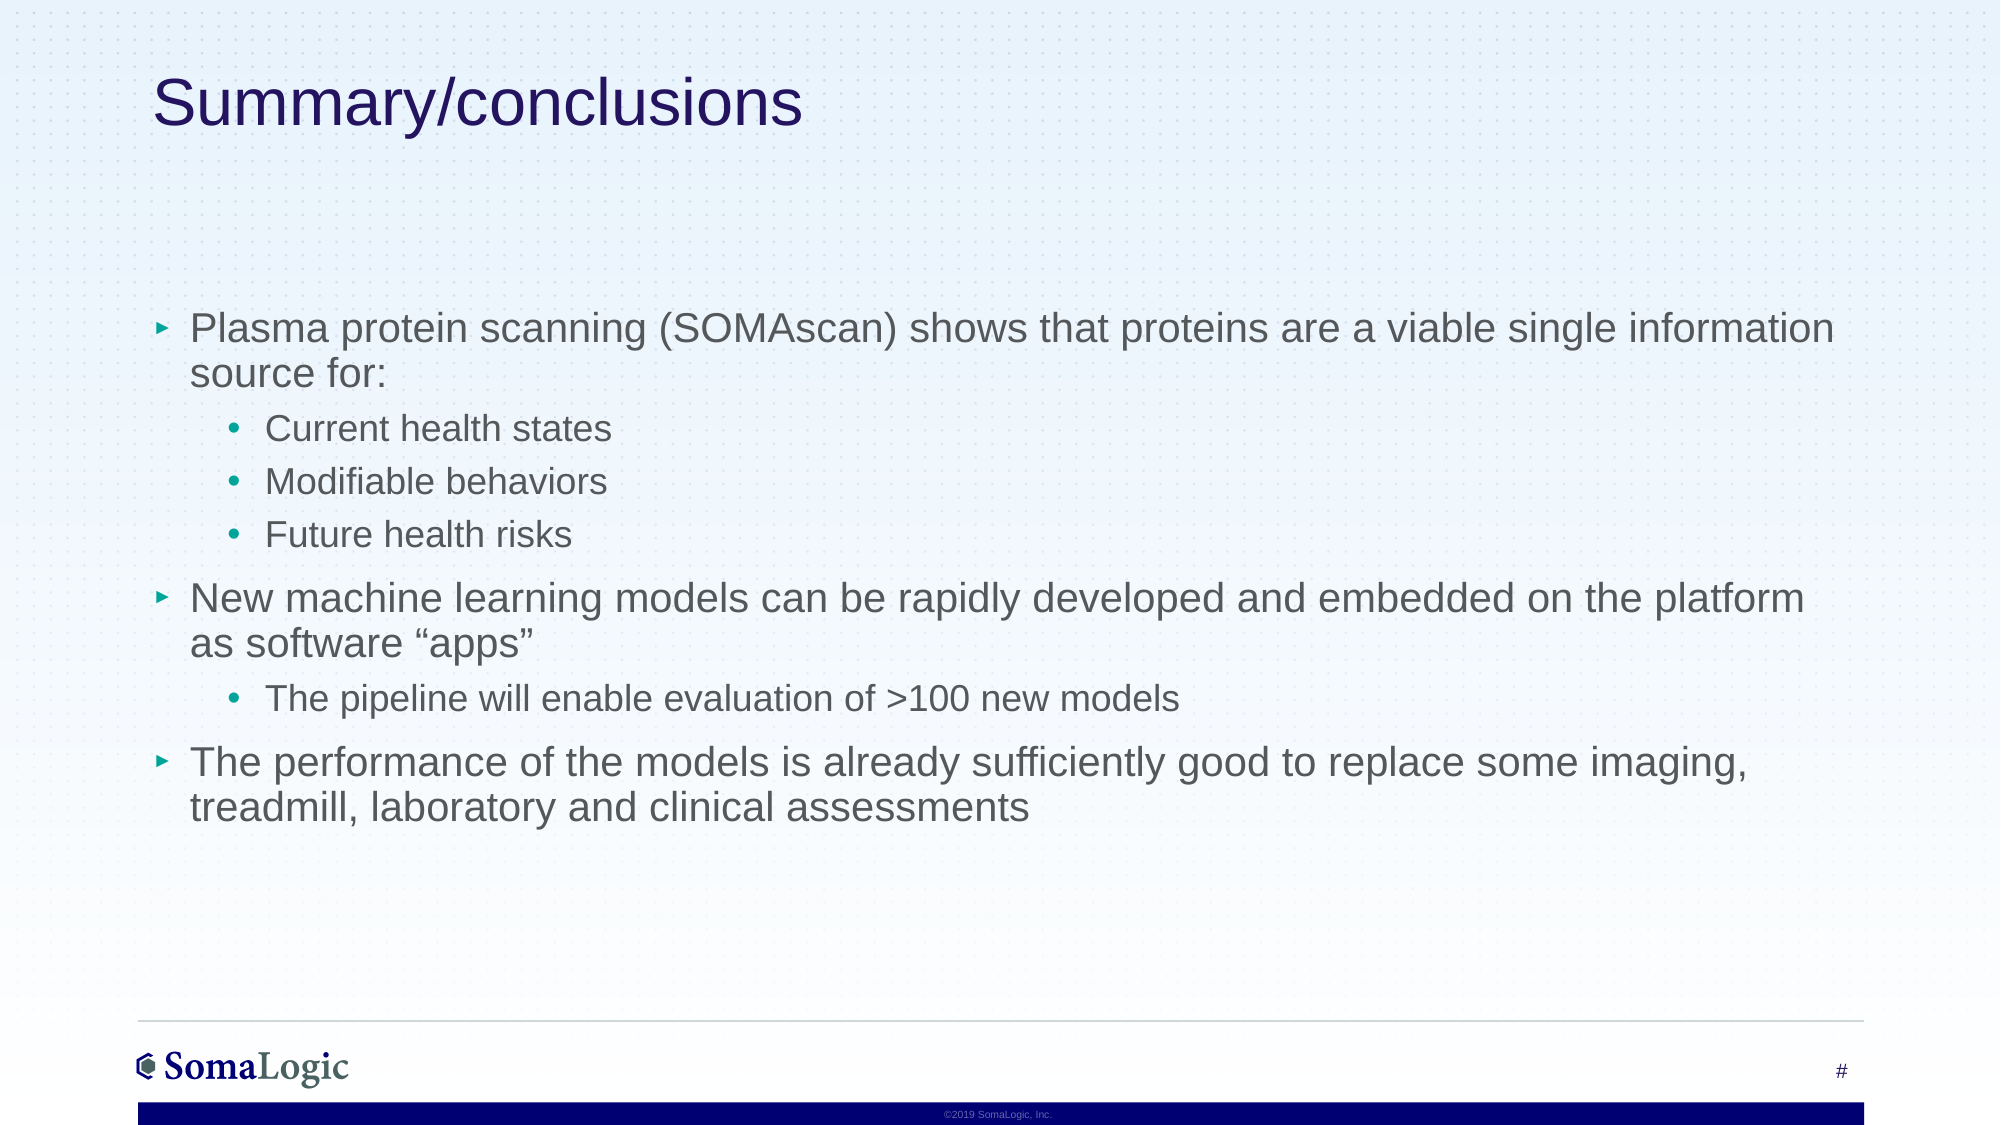

# Summary/conclusions
Plasma protein scanning (SOMAscan) shows that proteins are a viable single information source for:
Current health states
Modifiable behaviors
Future health risks
New machine learning models can be rapidly developed and embedded on the platform as software “apps”
The pipeline will enable evaluation of >100 new models
The performance of the models is already sufficiently good to replace some imaging, treadmill, laboratory and clinical assessments
#